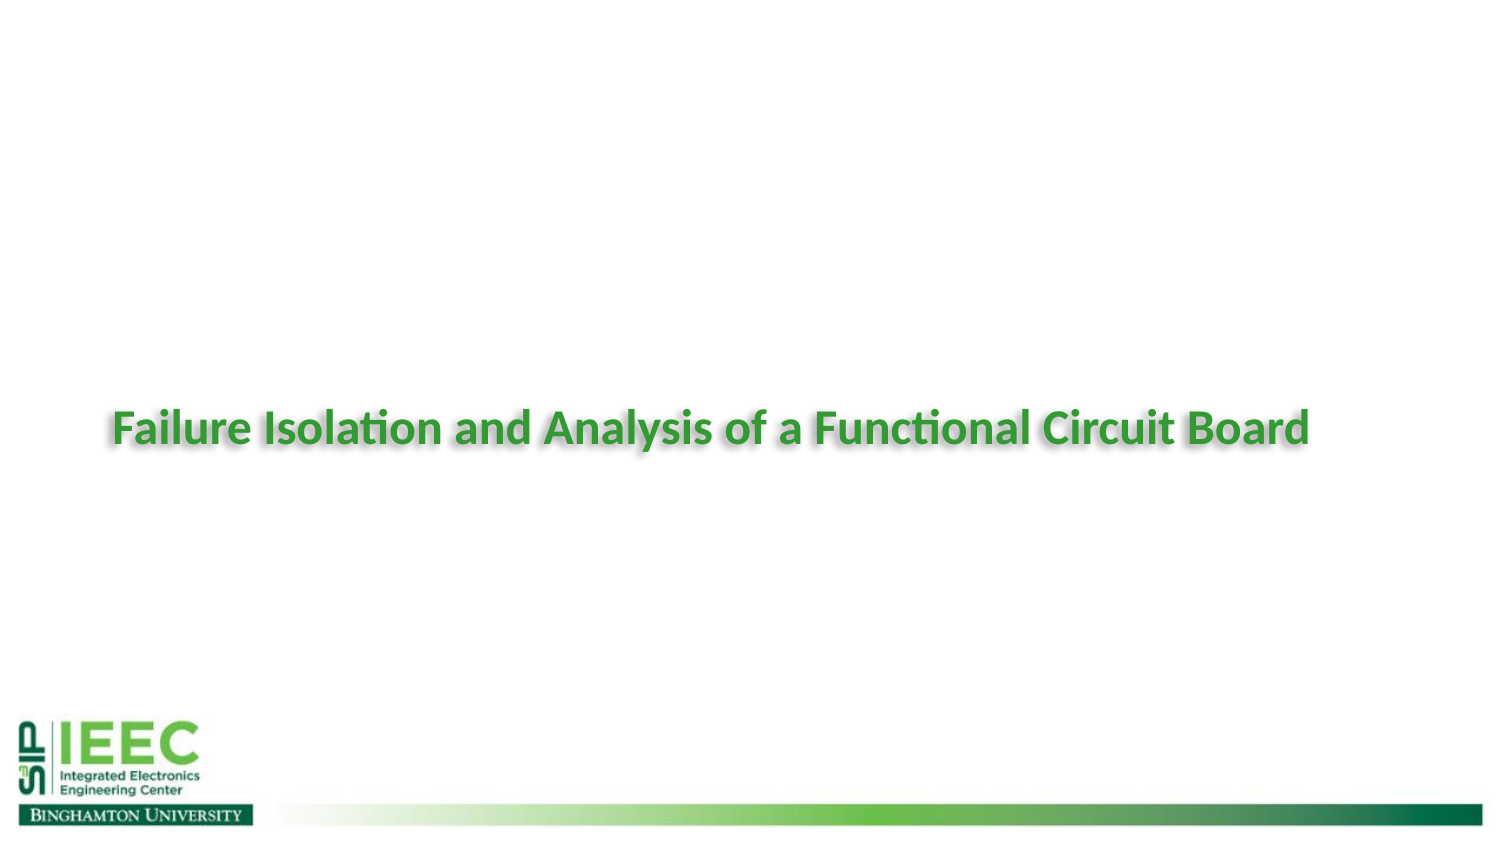

# Failure Isolation and Analysis of a Functional Circuit Board